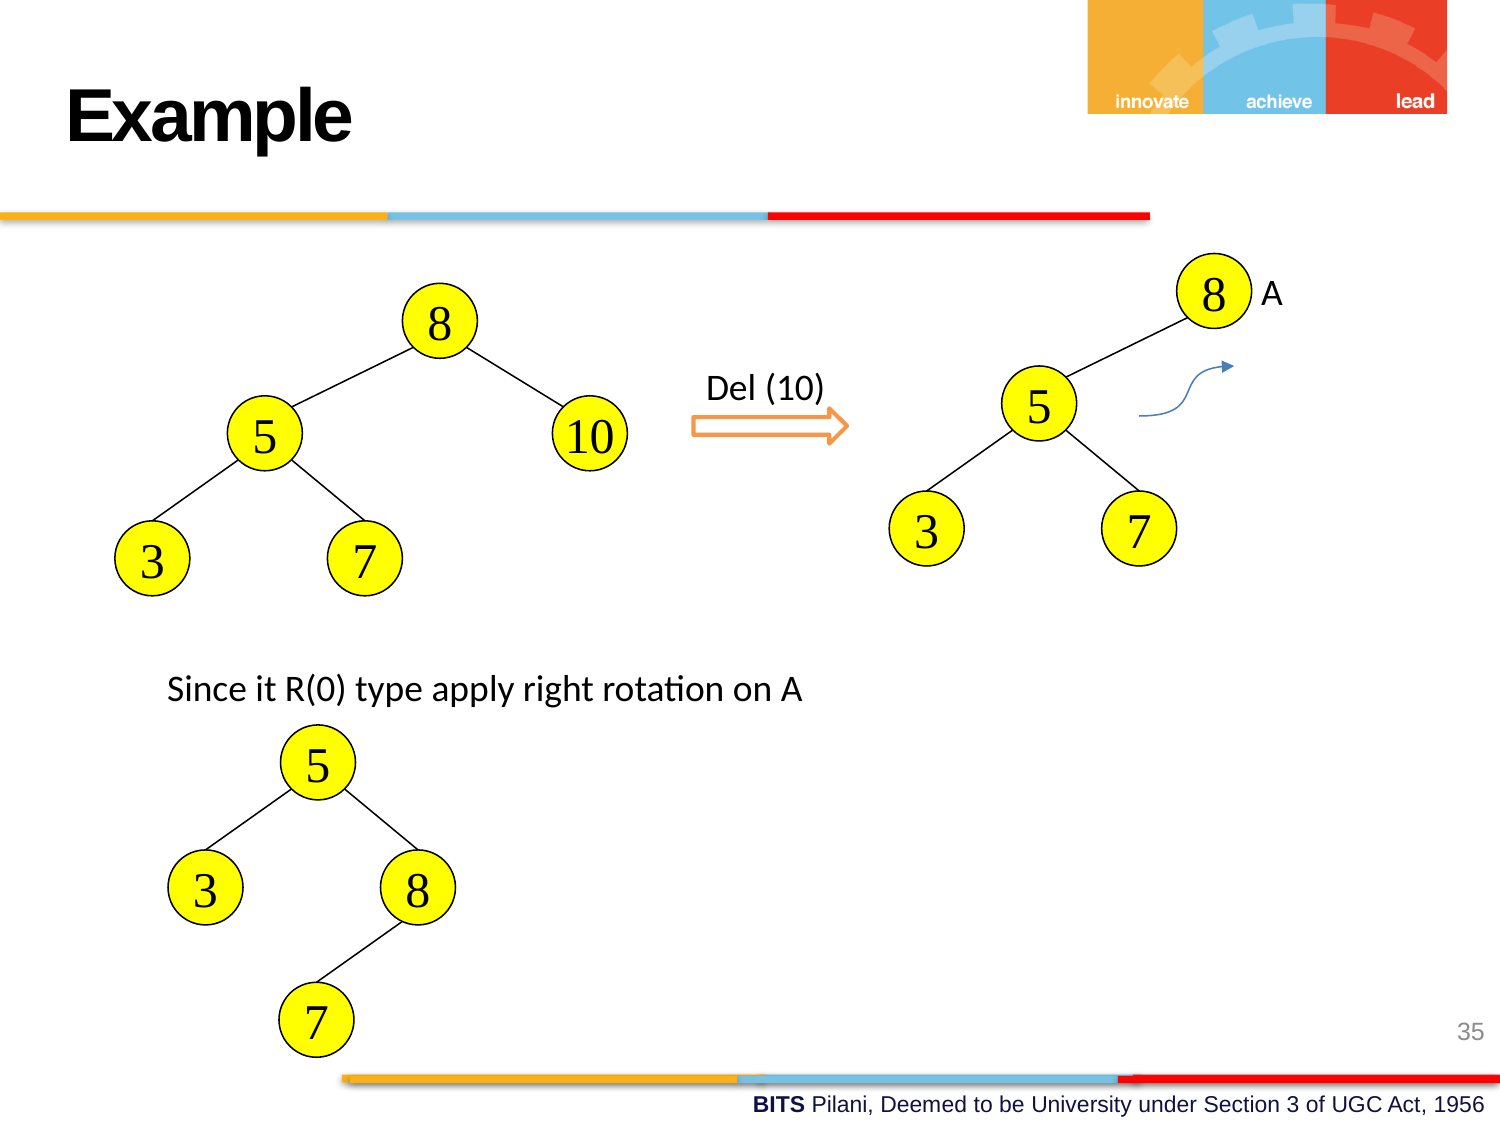

Example
8
A
8
Del (10)
5
5
10

3
7
3
7
Since it R(0) type apply right rotation on A
5
3
8
7
35